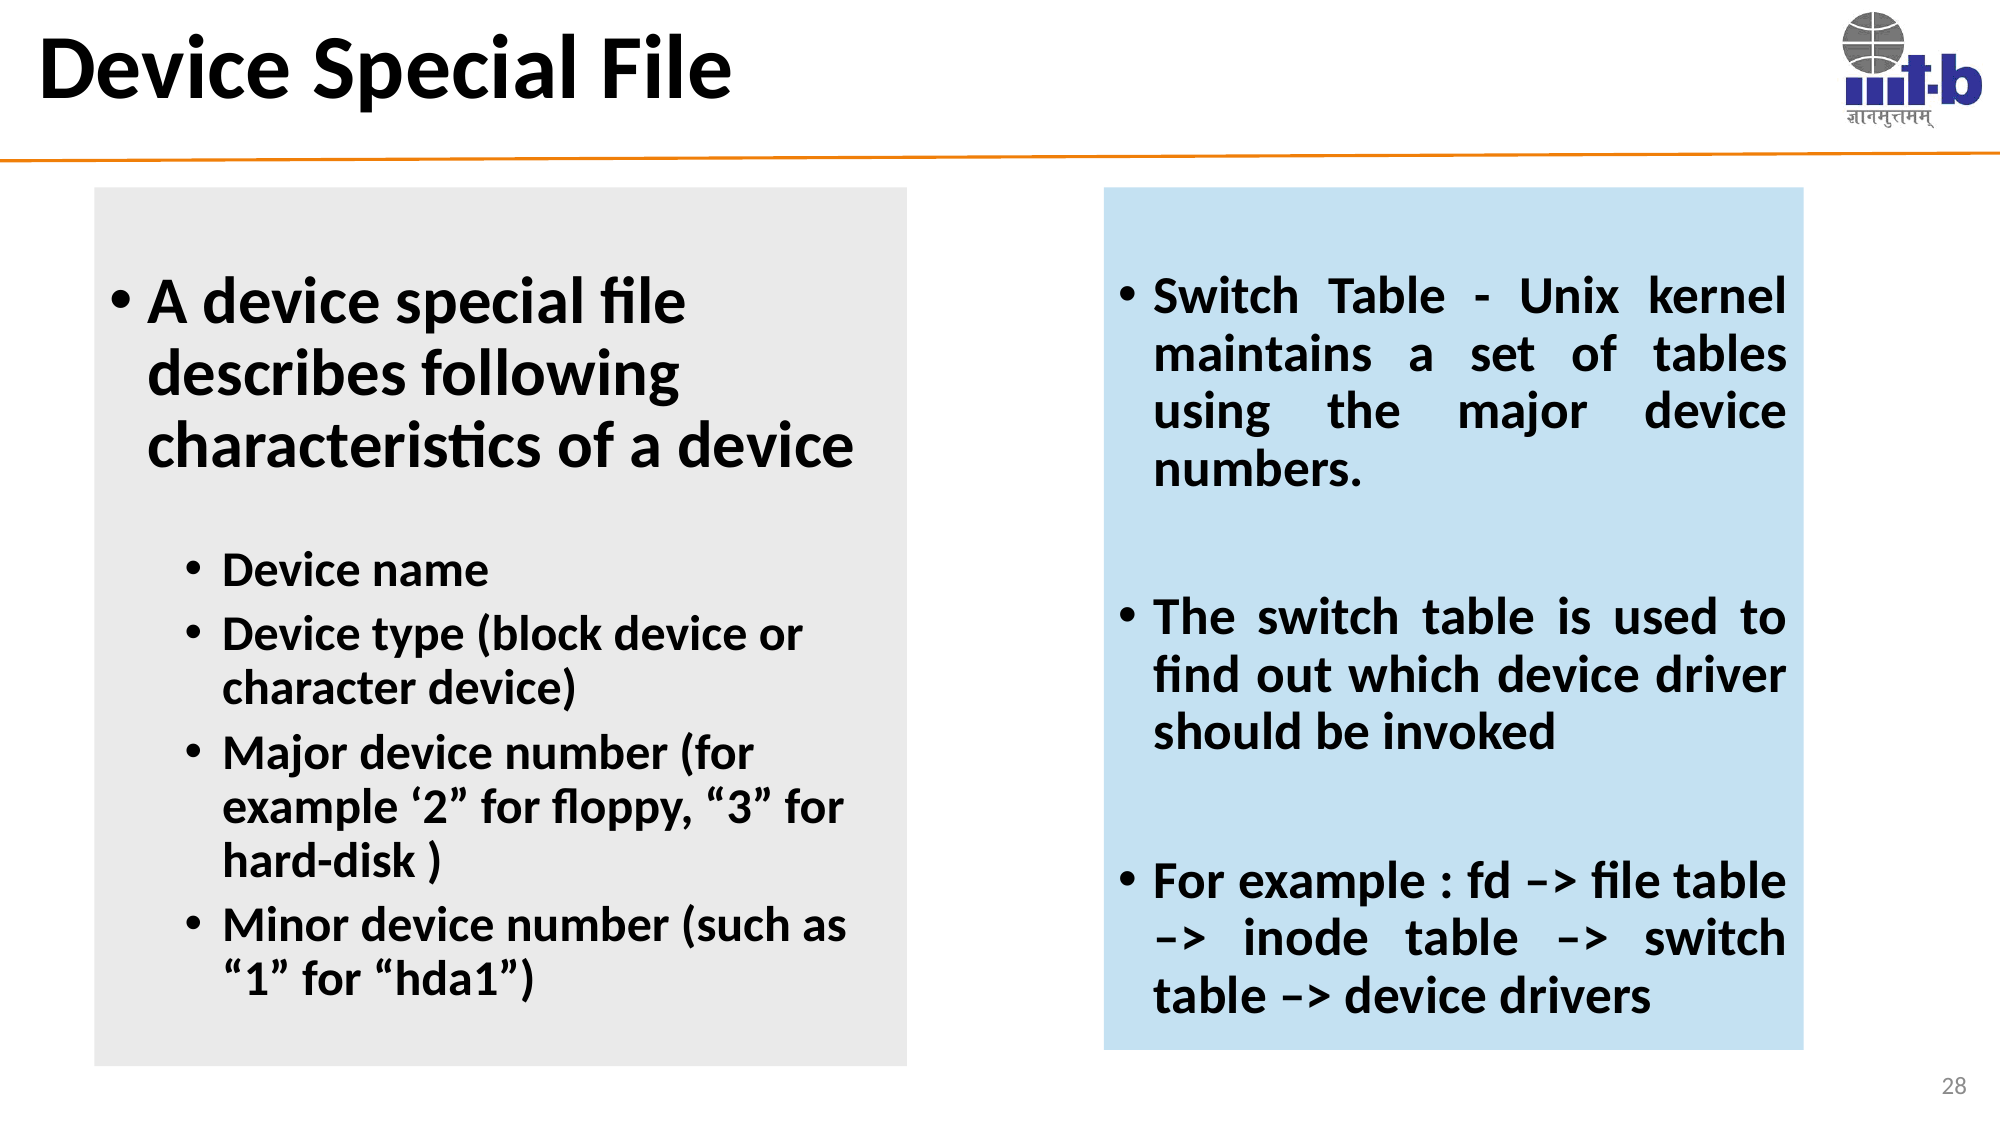

# Device Special File

A device special file describes following characteristics of a device

Device name
Device type (block device or character device)
Major device number (for example ‘2” for floppy, “3” for hard-disk )
Minor device number (such as “1” for “hda1”)

Switch Table - Unix kernel maintains a set of tables using the major device numbers.

The switch table is used to find out which device driver should be invoked

For example : fd –> file table –> inode table –> switch table –> device drivers
28